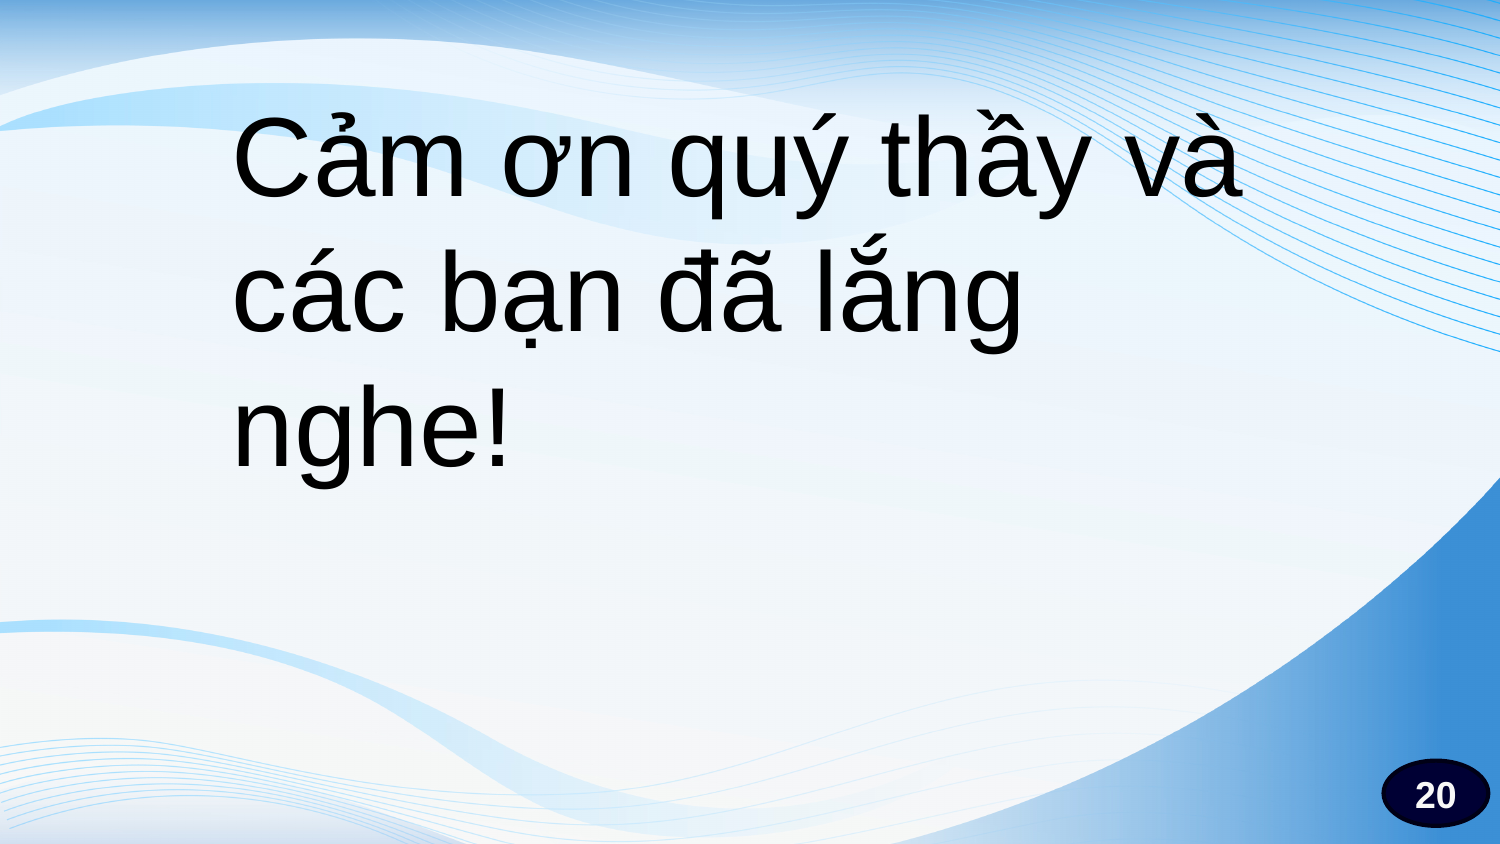

Cảm ơn quý thầy và các bạn đã lắng nghe!
20